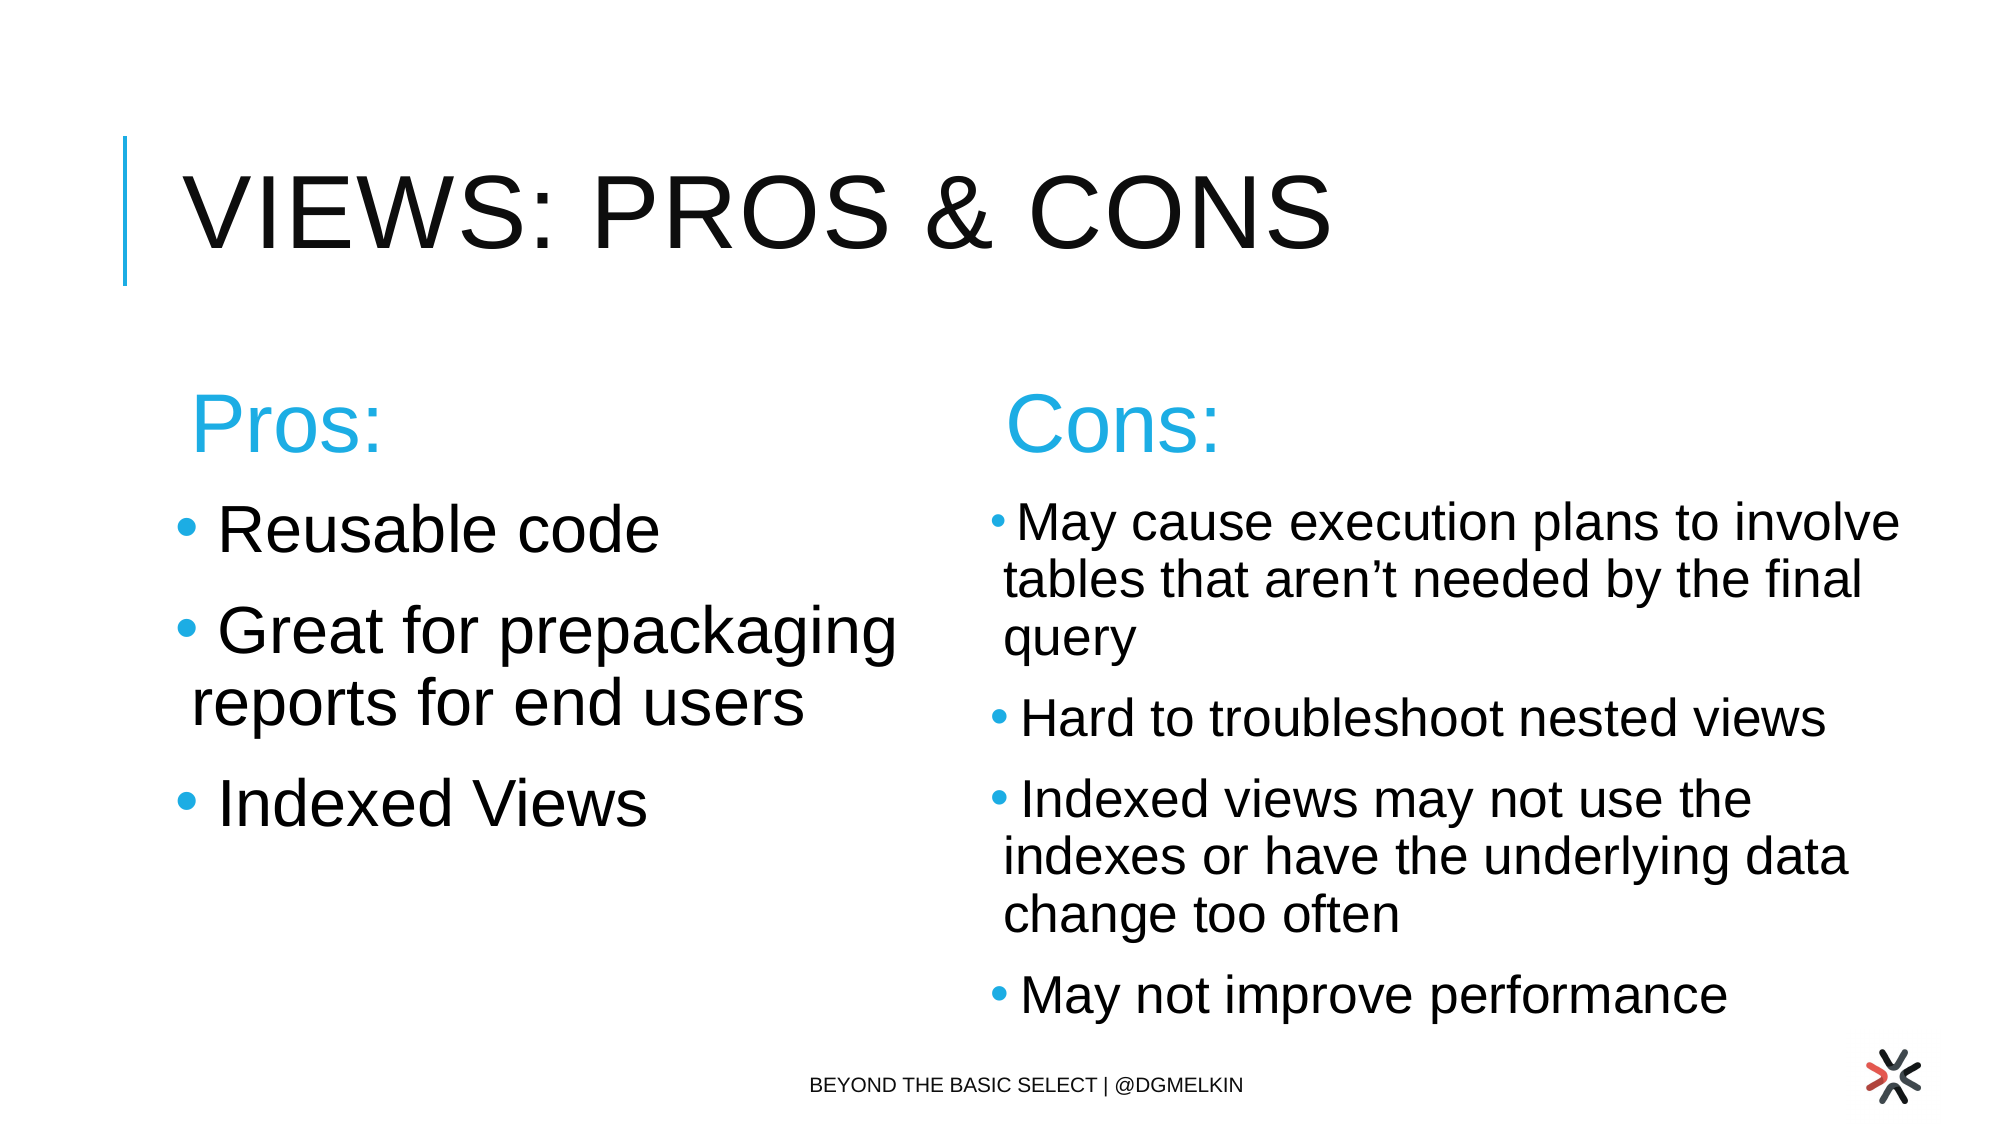

# Views: Pros & Cons
Pros:
Cons:
 Reusable code
 Great for prepackaging reports for end users
 Indexed Views

 May cause execution plans to involve tables that aren’t needed by the final query
 Hard to troubleshoot nested views
 Indexed views may not use the indexes or have the underlying data change too often
 May not improve performance
Beyond the Basic SELECT | @dgmelkin